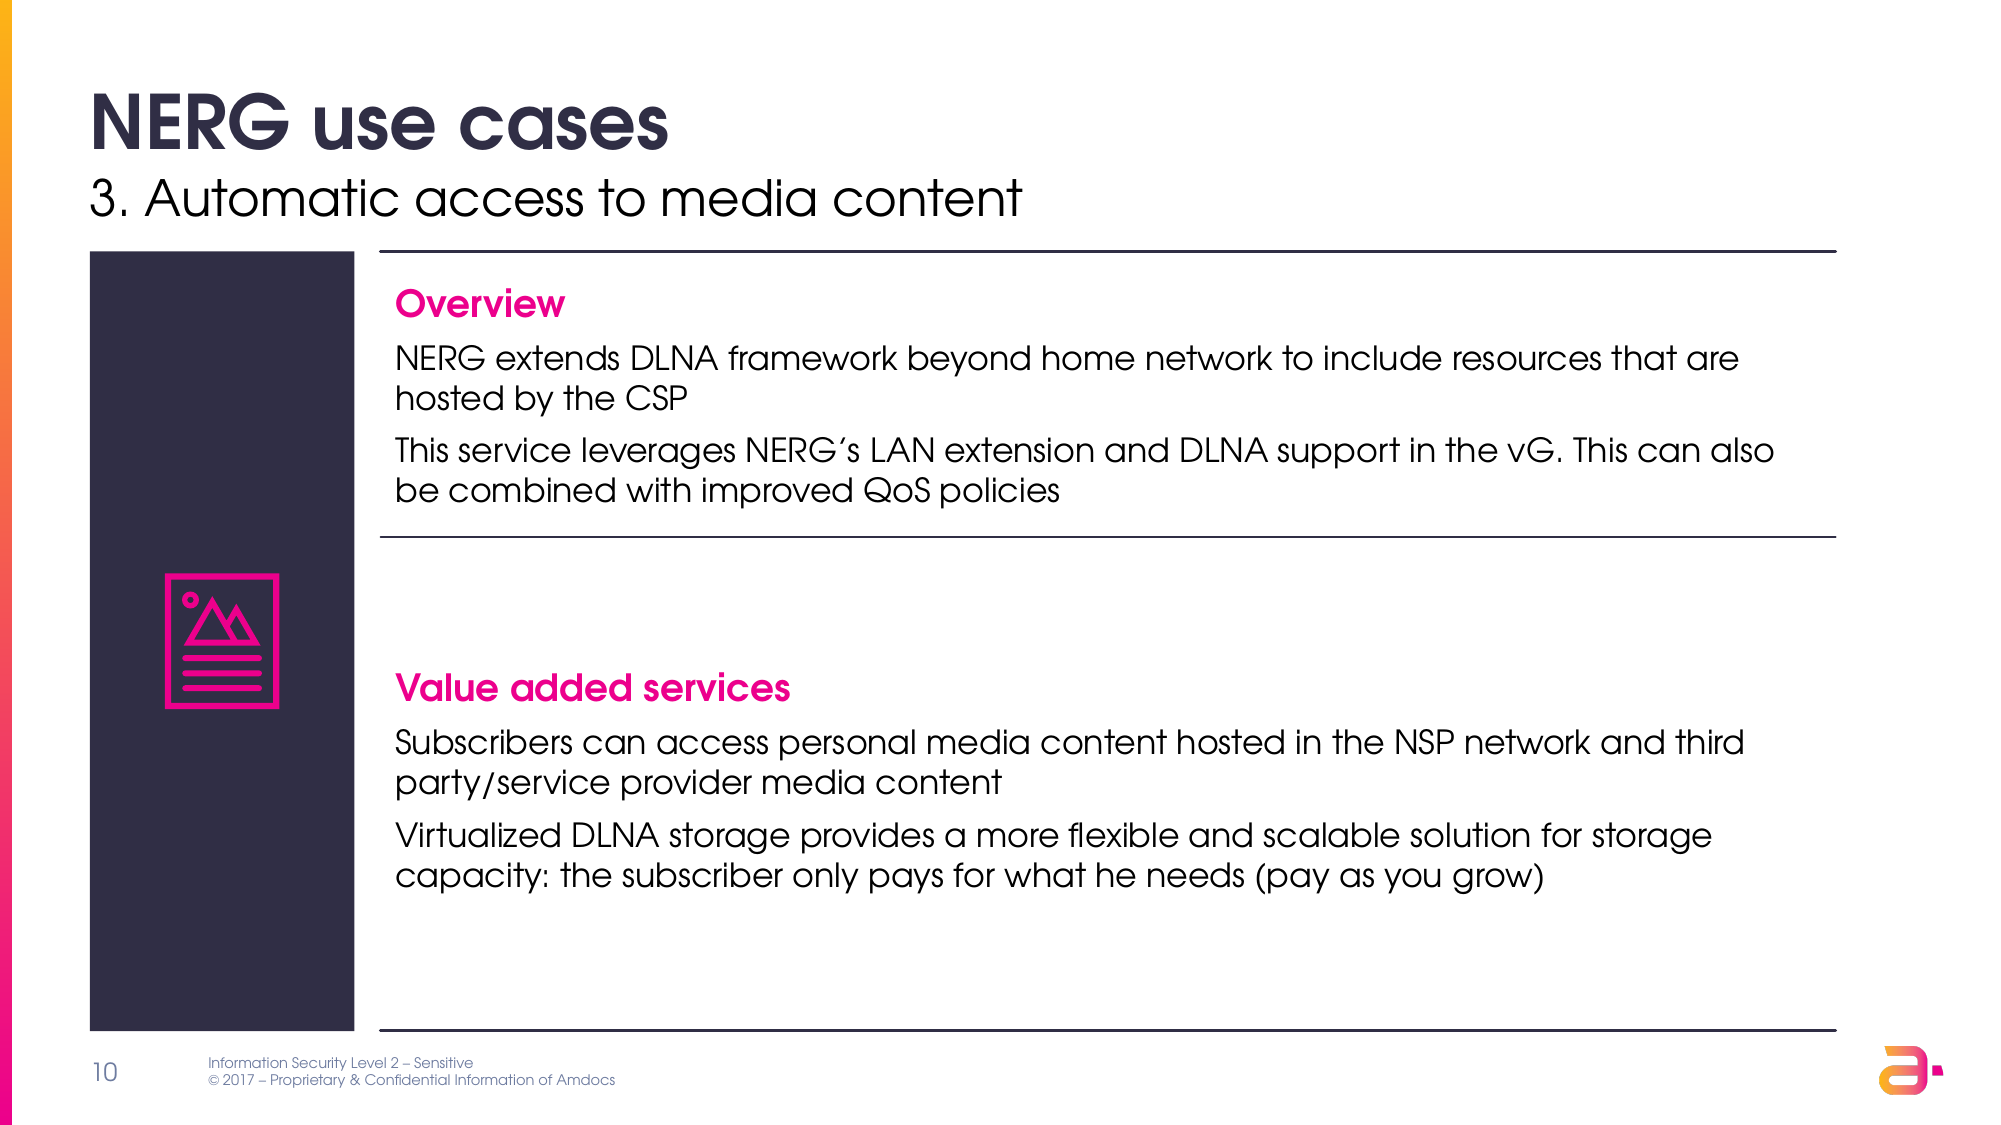

# NERG use cases
3. Automatic access to media content

Overview
NERG extends DLNA framework beyond home network to include resources that are hosted by the CSP
This service leverages NERG’s LAN extension and DLNA support in the vG. This can also be combined with improved QoS policies

Value added services
Subscribers can access personal media content hosted in the NSP network and third party/service provider media content
Virtualized DLNA storage provides a more flexible and scalable solution for storage capacity: the subscriber only pays for what he needs (pay as you grow)